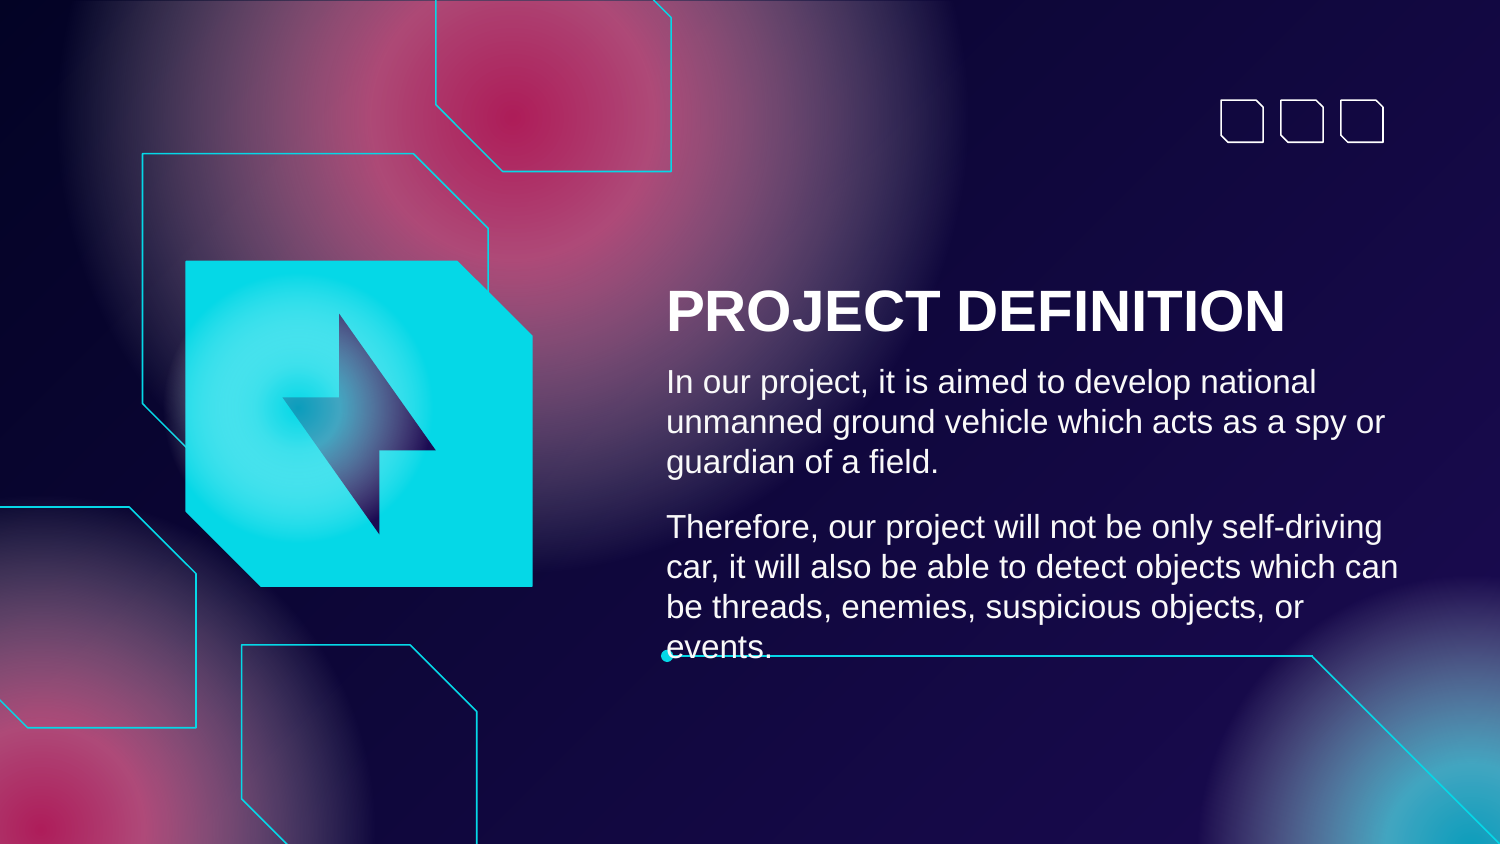

# PROJECT DEFINITION

In our project, it is aimed to develop national unmanned ground vehicle which acts as a spy or guardian of a field.
Therefore, our project will not be only self-driving car, it will also be able to detect objects which can be threads, enemies, suspicious objects, or events.